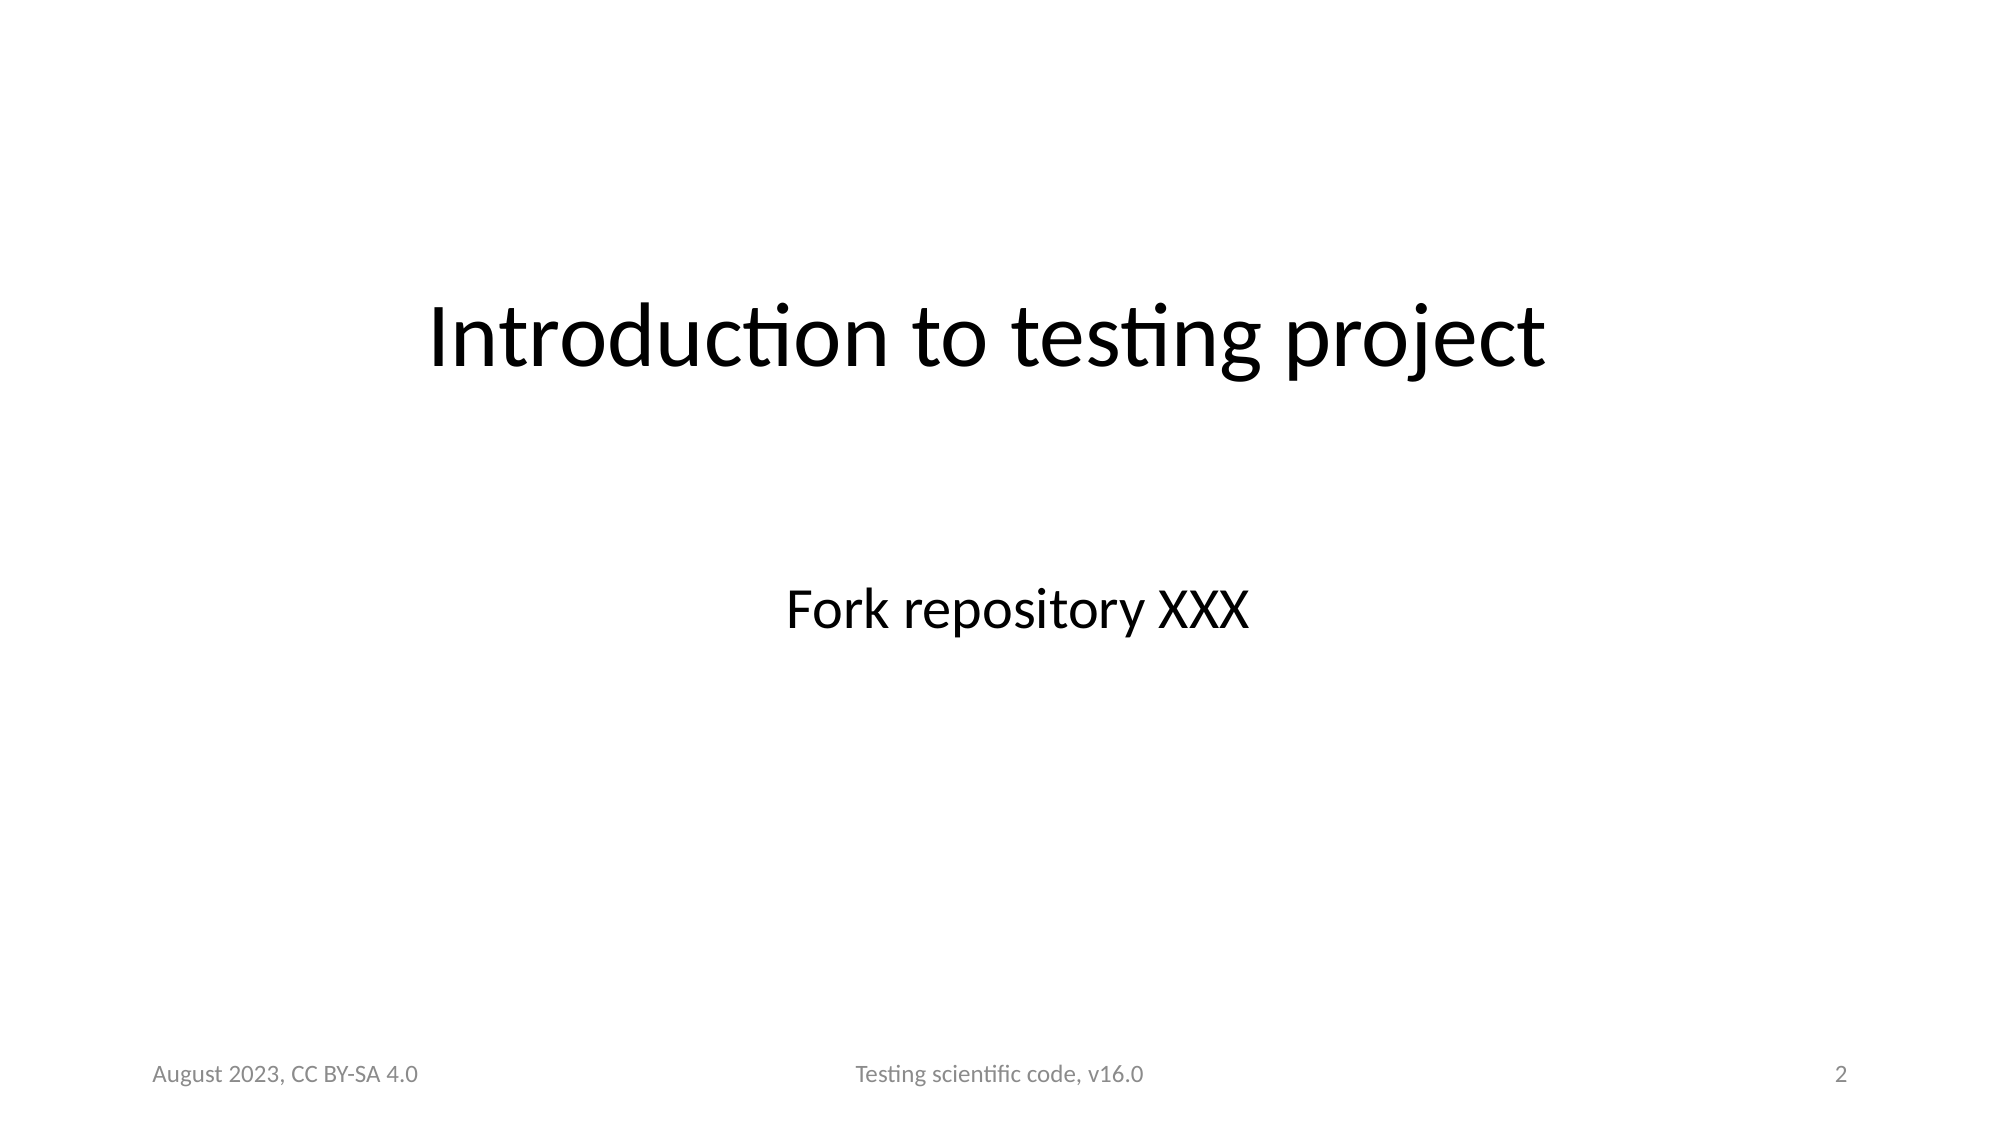

Introduction to testing project
Fork repository XXX
August 2023, CC BY-SA 4.0
Testing scientific code, v16.0
2